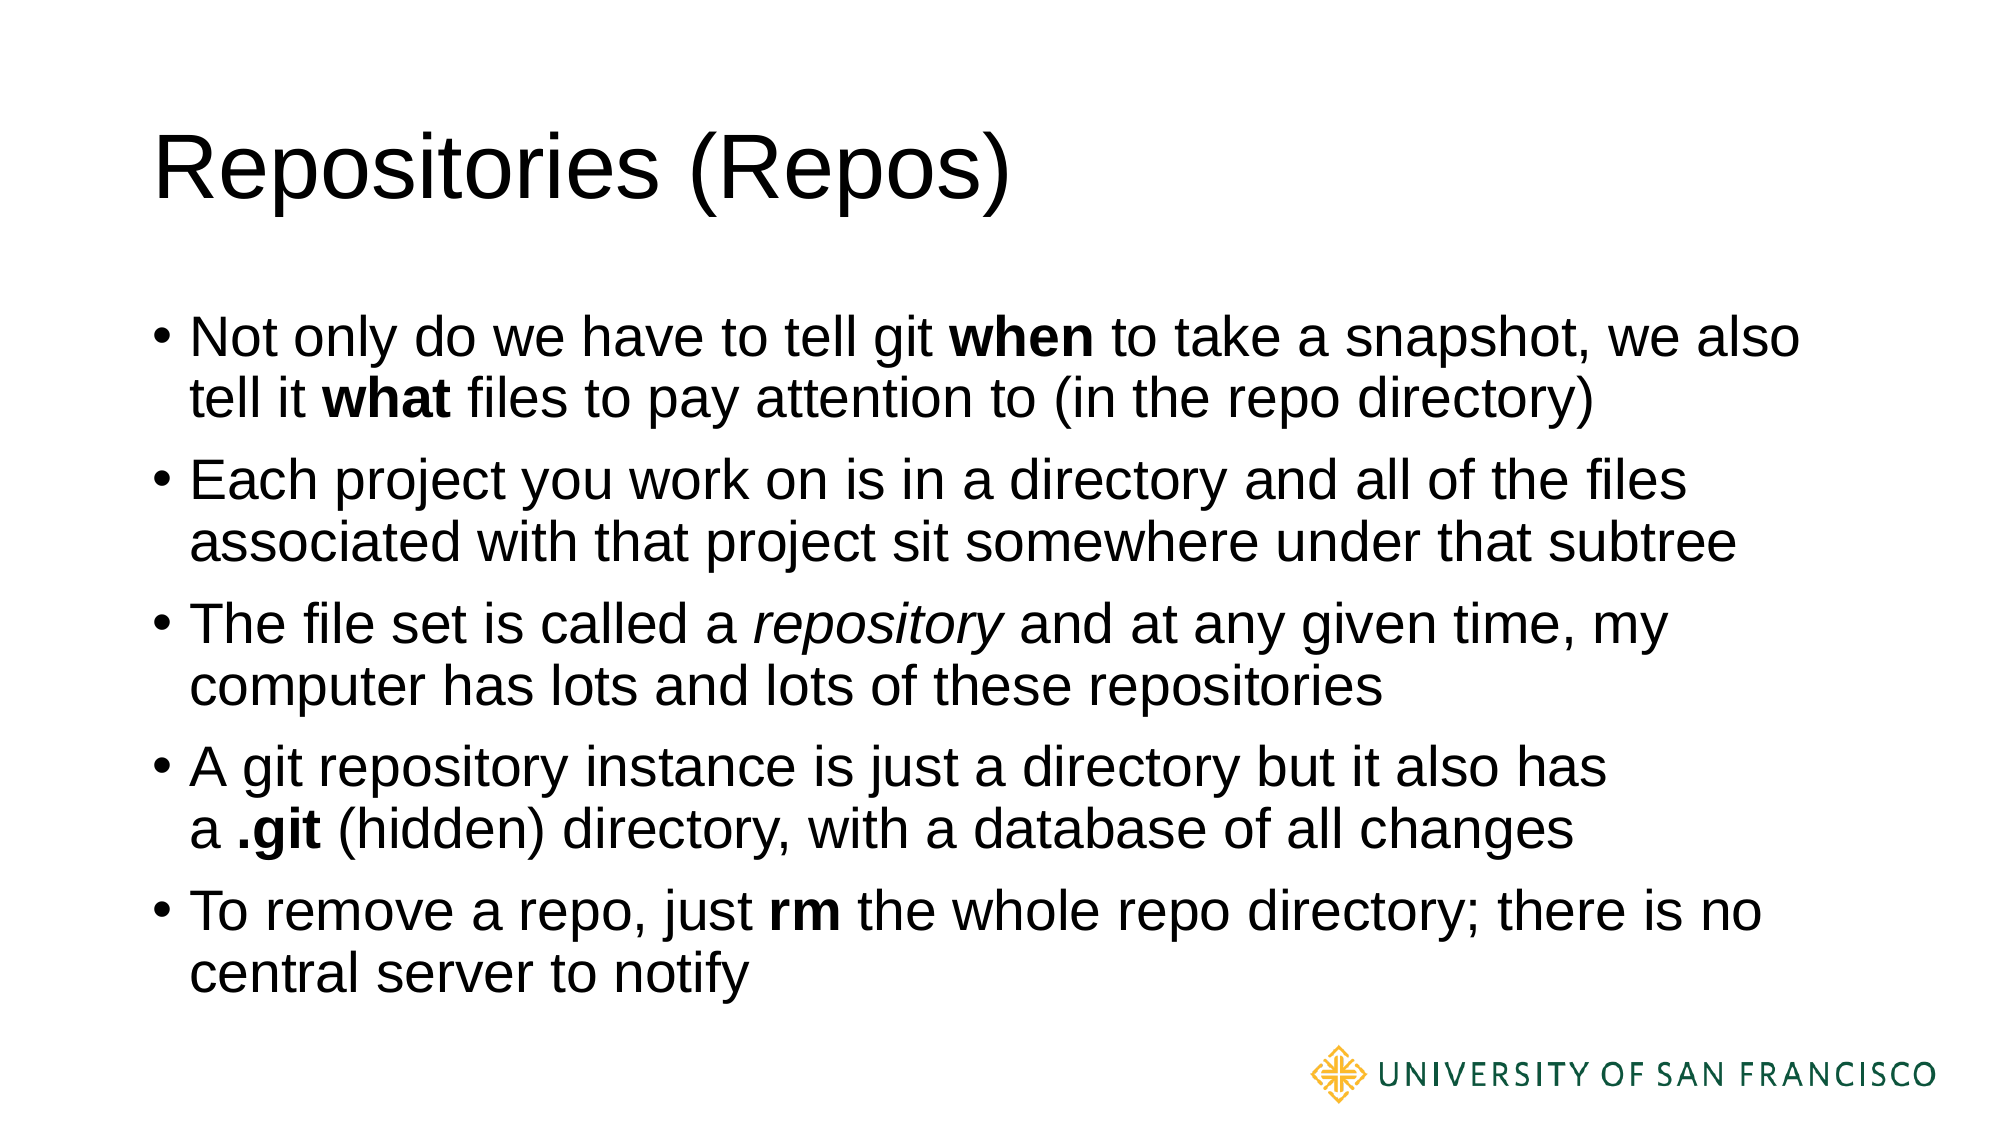

# Repositories (Repos)
Not only do we have to tell git when to take a snapshot, we also tell it what files to pay attention to (in the repo directory)
Each project you work on is in a directory and all of the files associated with that project sit somewhere under that subtree
The file set is called a repository and at any given time, my computer has lots and lots of these repositories
A git repository instance is just a directory but it also has a .git (hidden) directory, with a database of all changes
To remove a repo, just rm the whole repo directory; there is no central server to notify